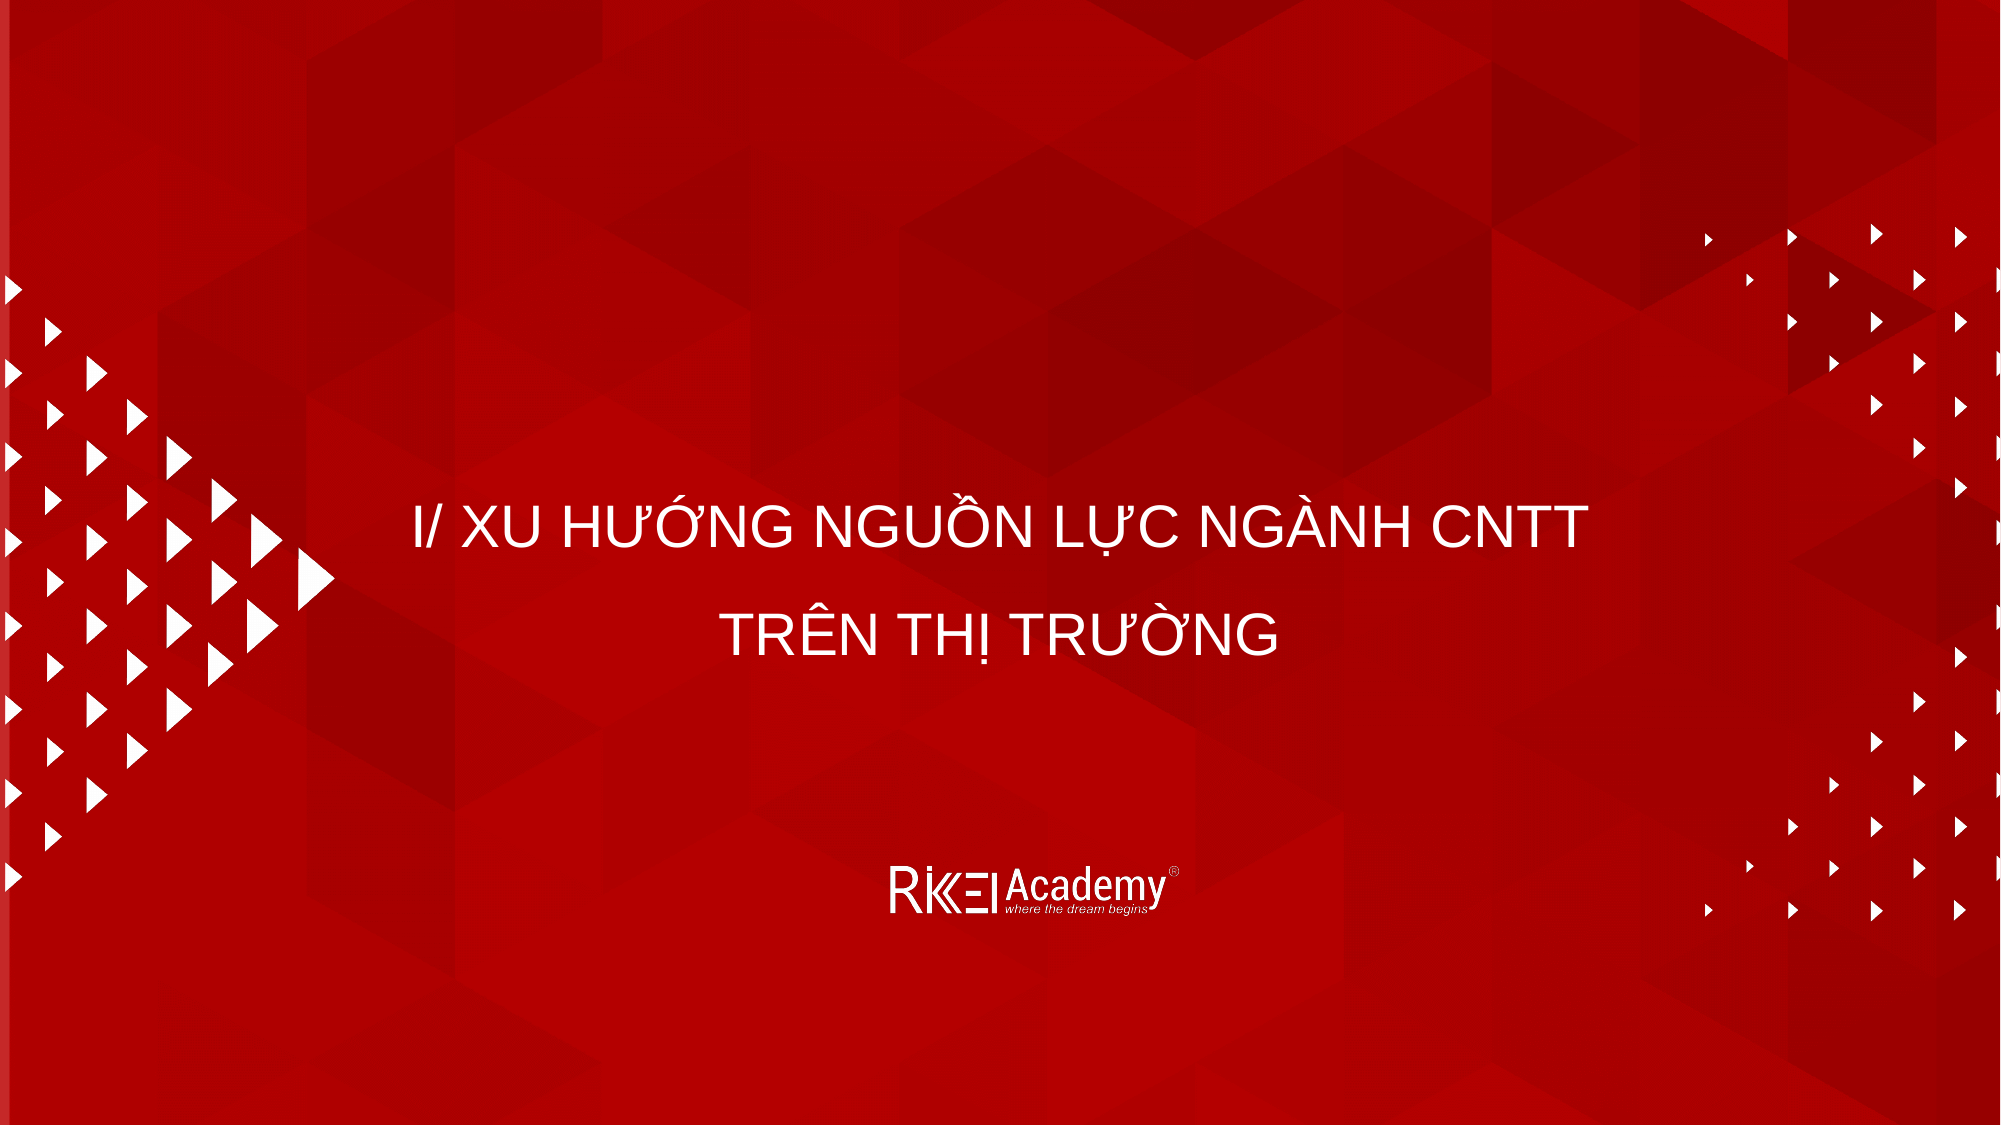

# I/ XU HƯỚNG NGUỒN LỰC NGÀNH CNTT TRÊN THỊ TRƯỜNG